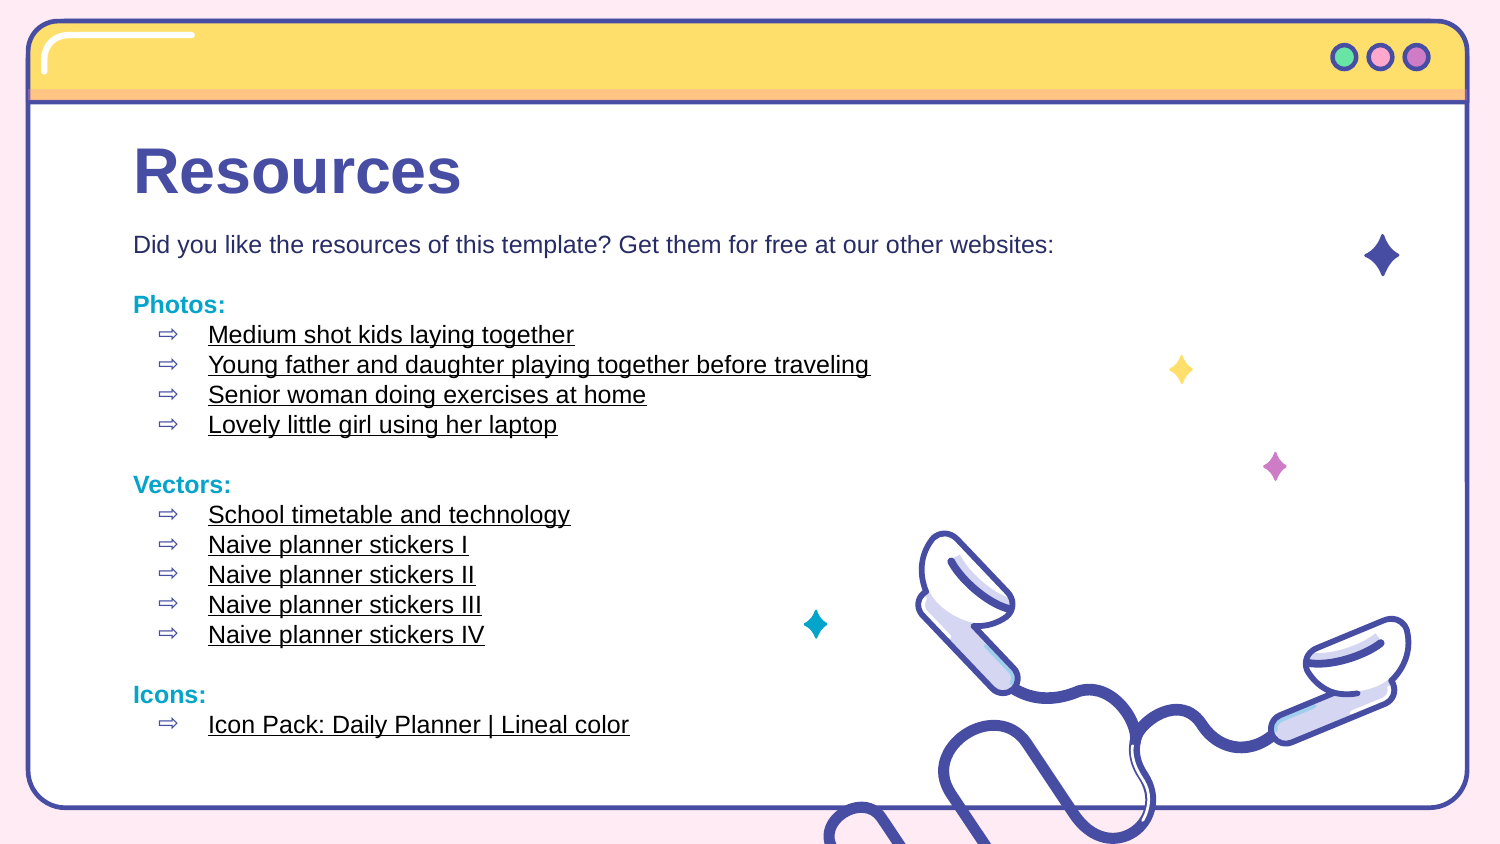

# Resources
Did you like the resources of this template? Get them for free at our other websites:
Photos:
Medium shot kids laying together
Young father and daughter playing together before traveling
Senior woman doing exercises at home
Lovely little girl using her laptop

Vectors:
School timetable and technology
Naive planner stickers I
Naive planner stickers II
Naive planner stickers III
Naive planner stickers IV

Icons:
Icon Pack: Daily Planner | Lineal color